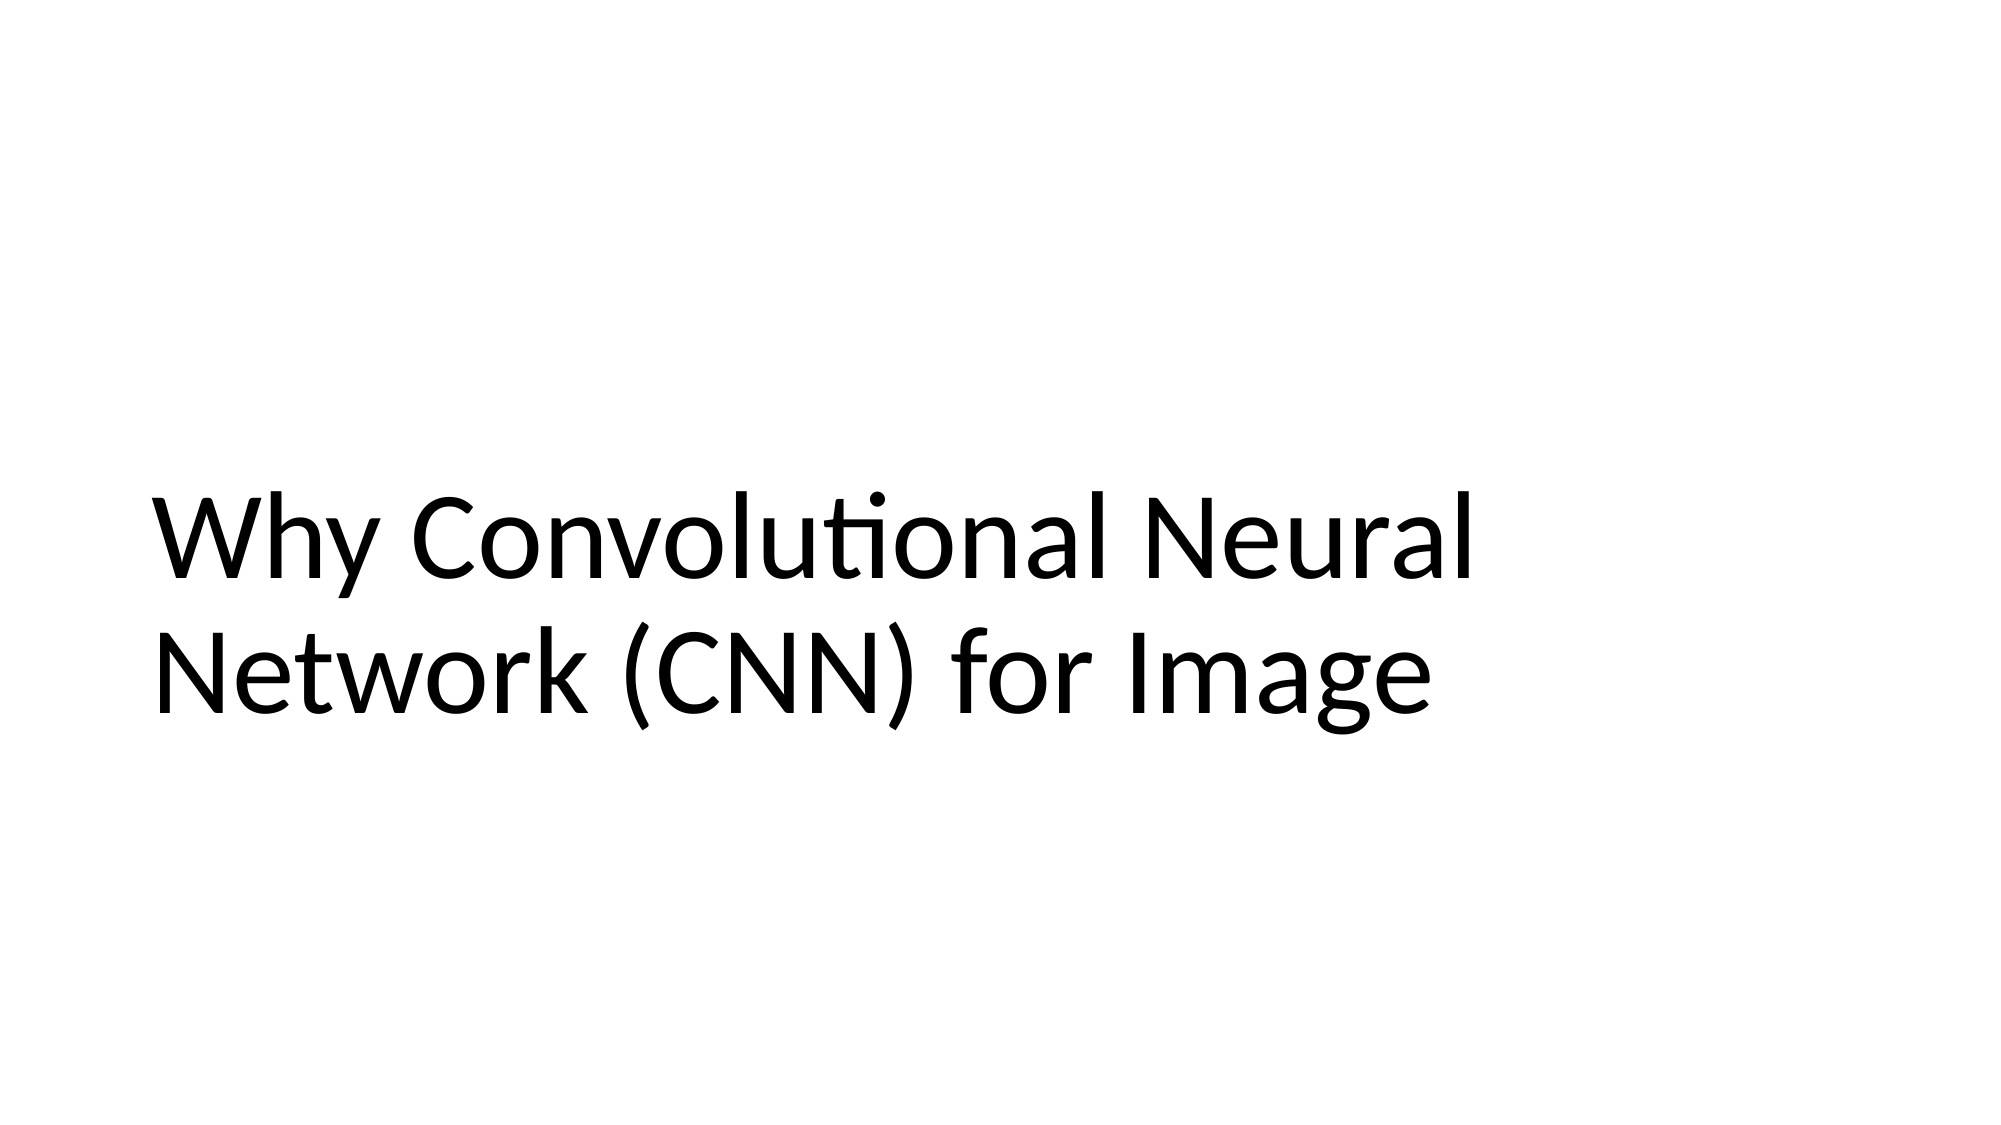

# Why Convolutional Neural Network (CNN) for Image